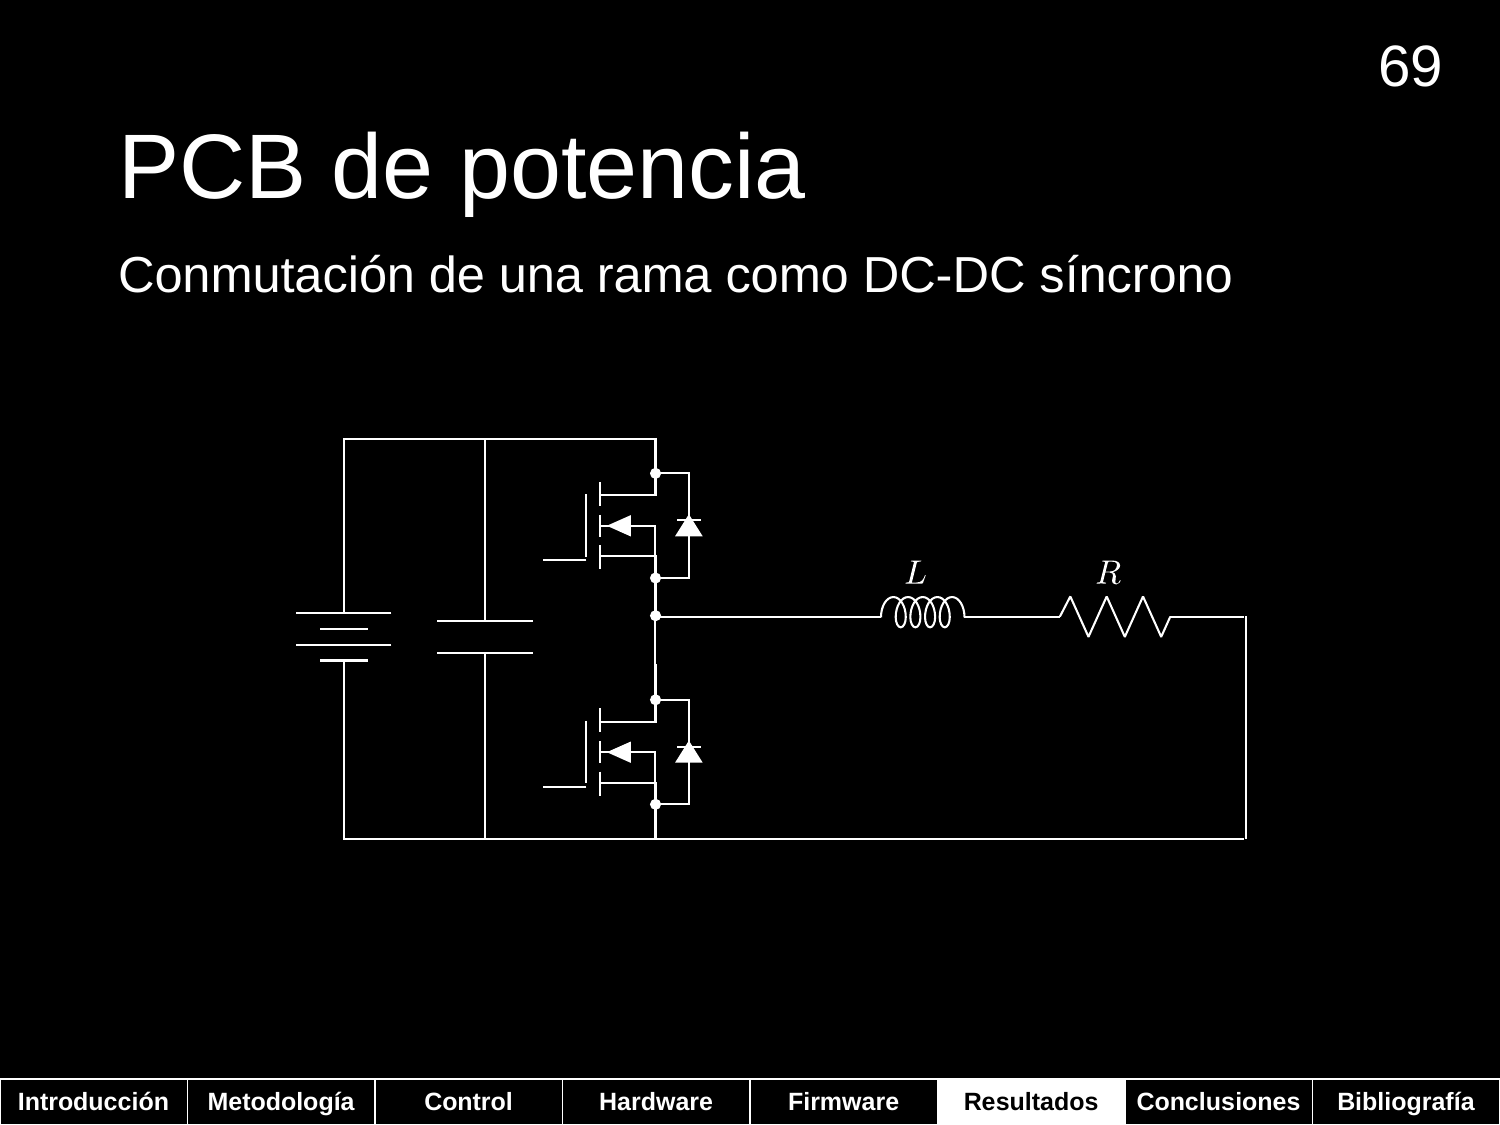

69
# PCB de potencia
Conmutación de una rama como DC-DC síncrono

| Introducción | Metodología | Control | Hardware | Firmware | Resultados | Conclusiones | Bibliografía |
| --- | --- | --- | --- | --- | --- | --- | --- |